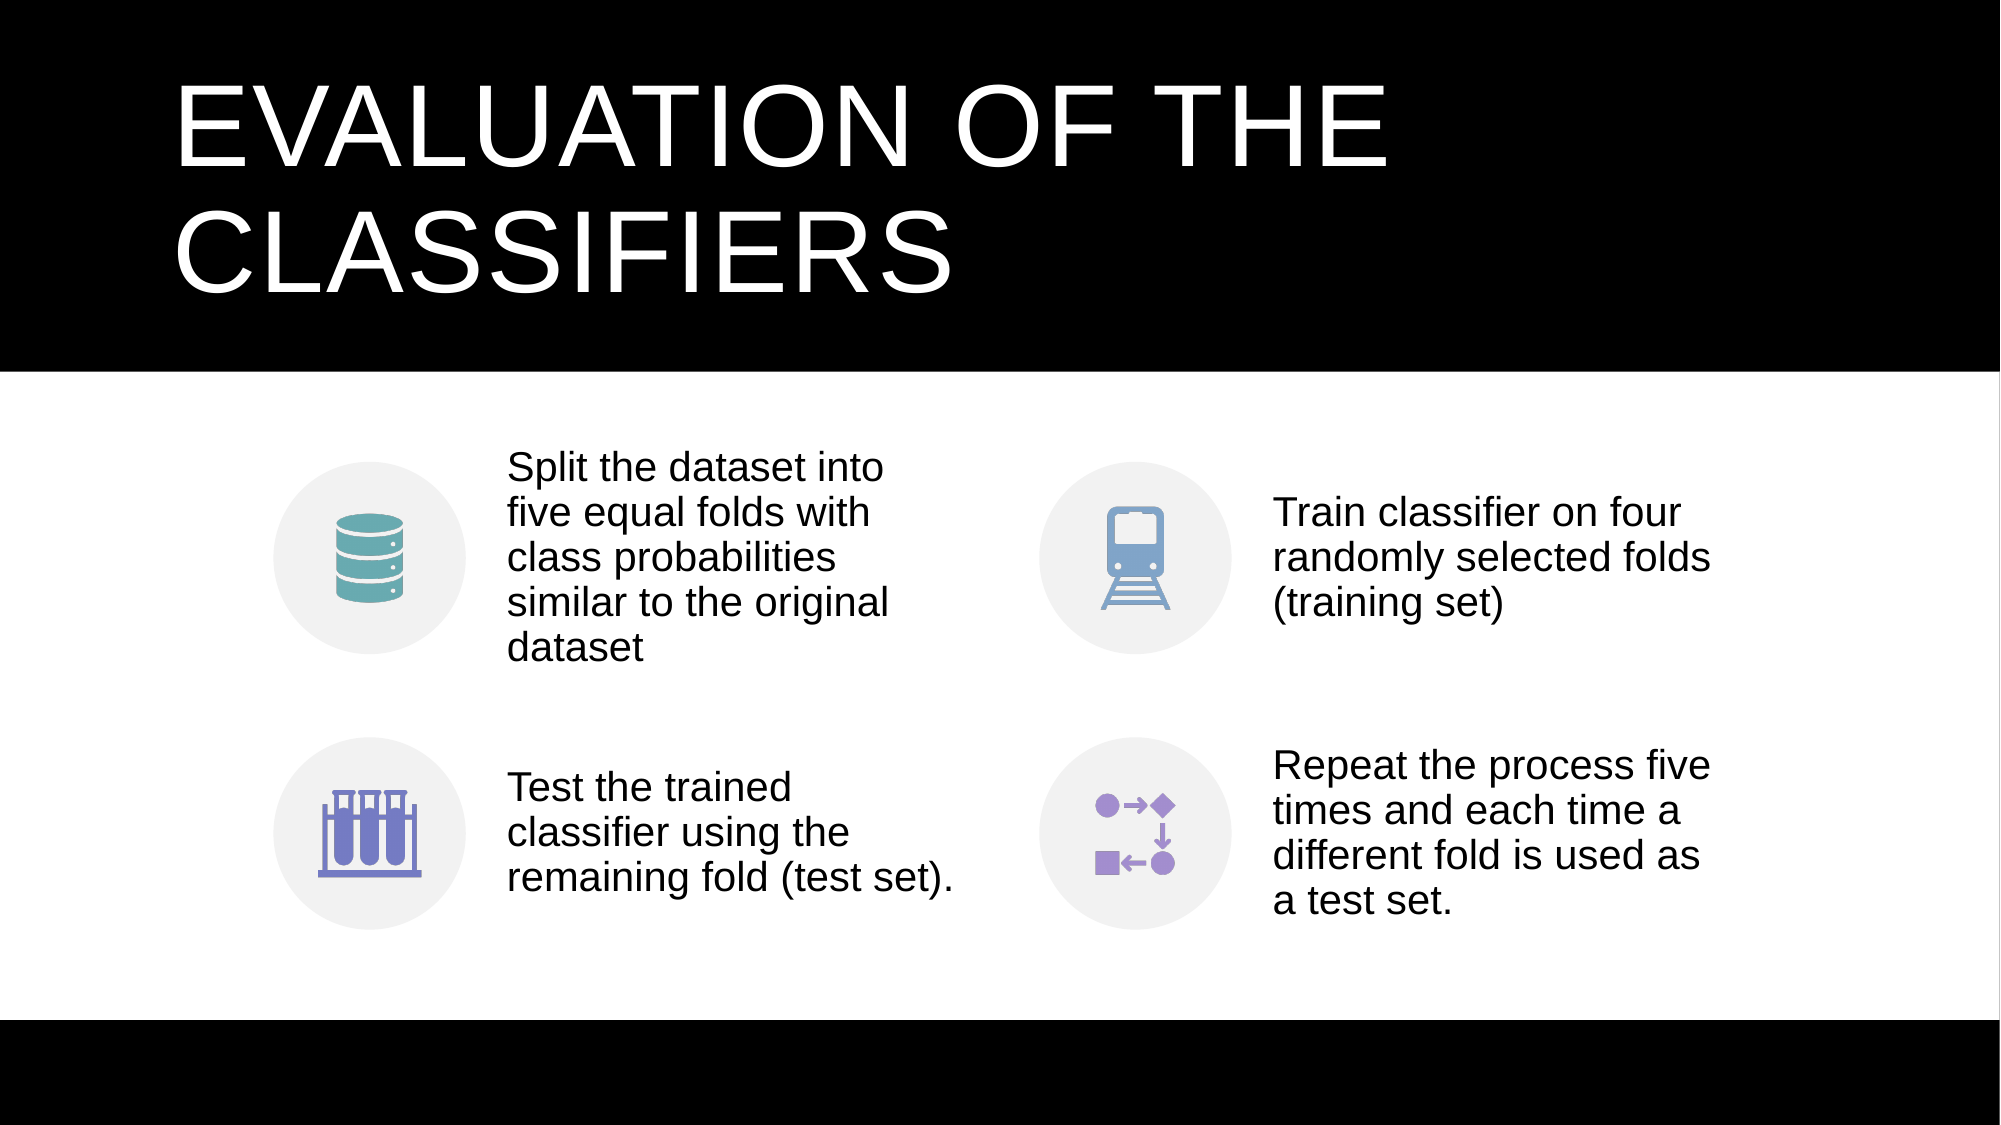

# Evaluation of the classifiers

Split the dataset into five equal folds with class probabilities similar to the original dataset
Train classifier on four randomly selected folds (training set)
Test the trained classifier using the remaining fold (test set).
Repeat the process five times and each time a different fold is used as a test set.